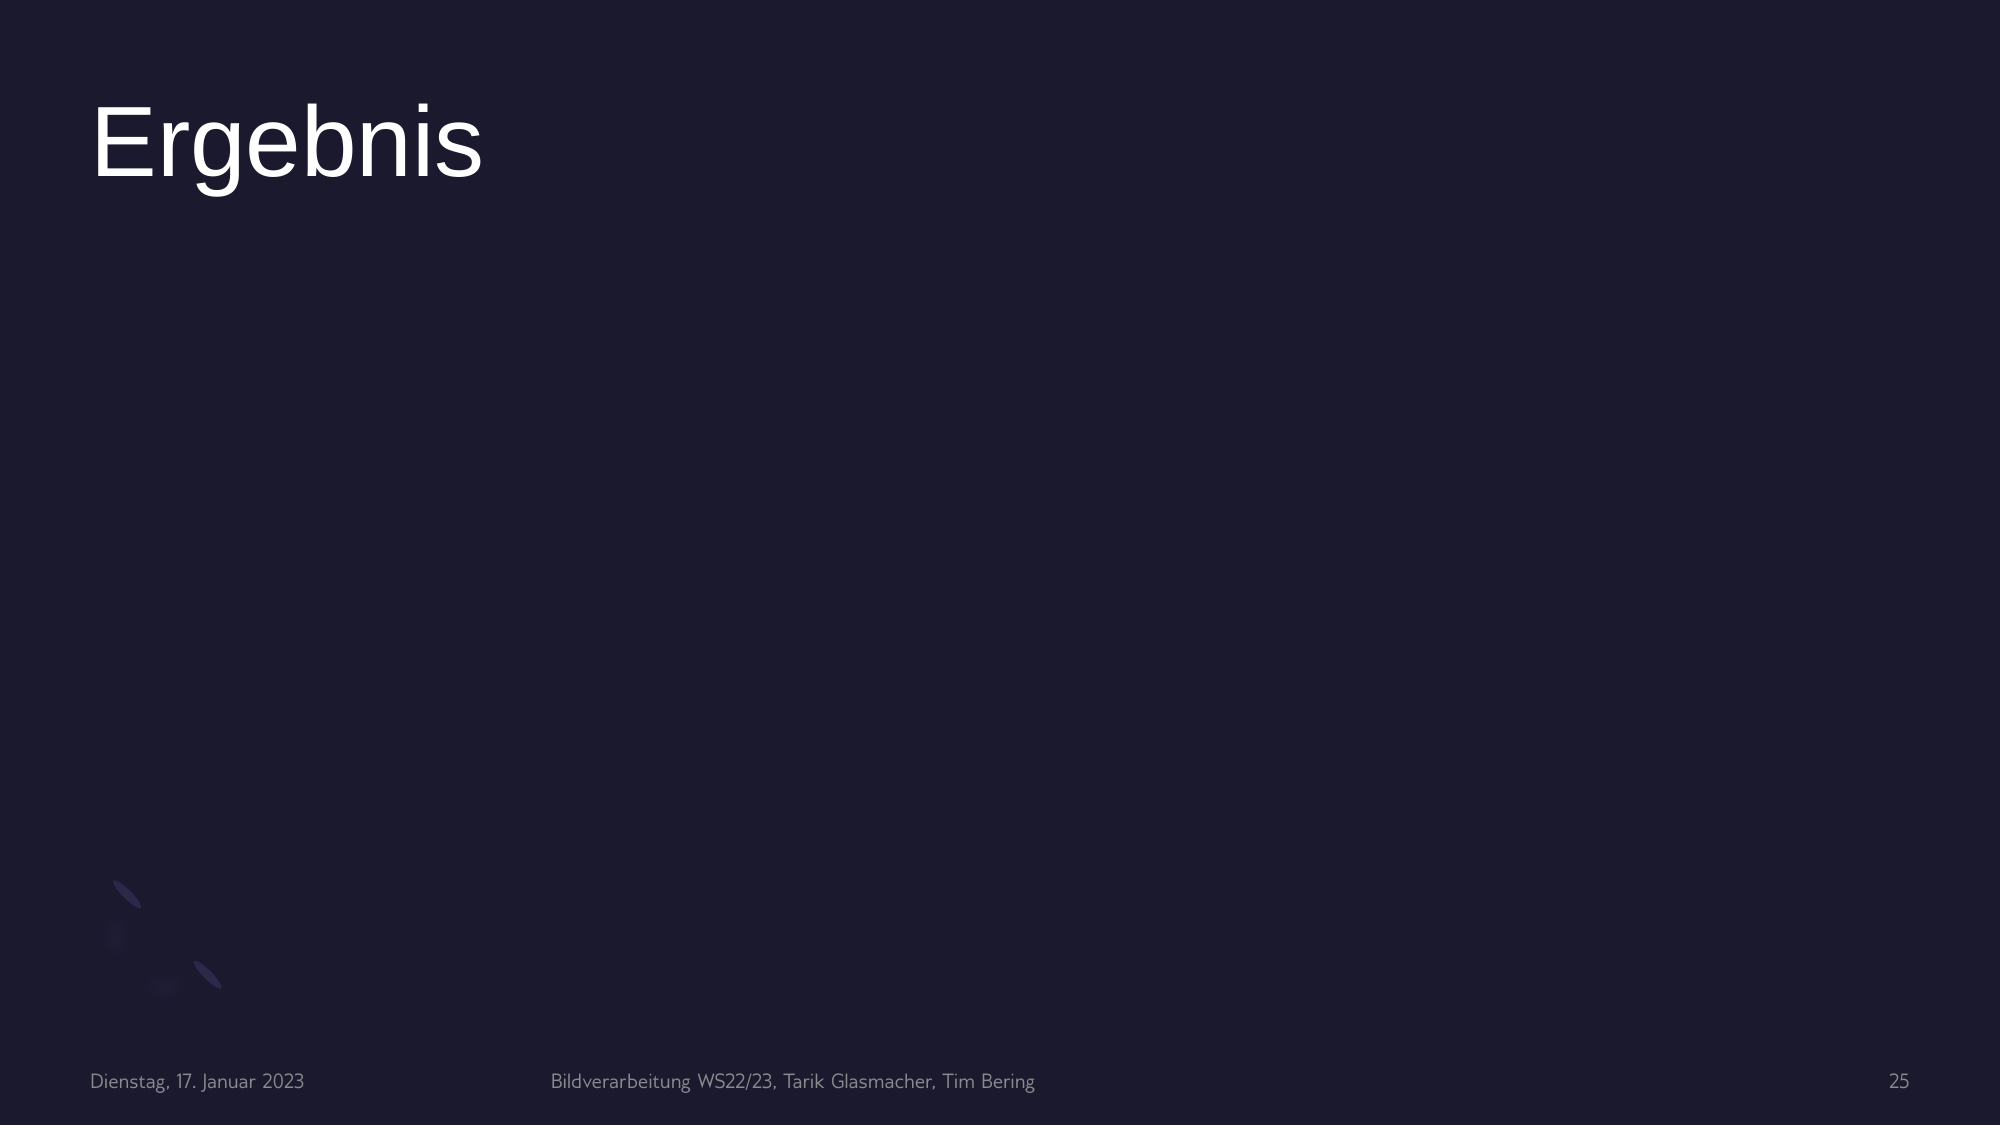

# Ergebnis

Dienstag, 17. Januar 2023
Bildverarbeitung WS22/23, Tarik Glasmacher, Tim Bering
25